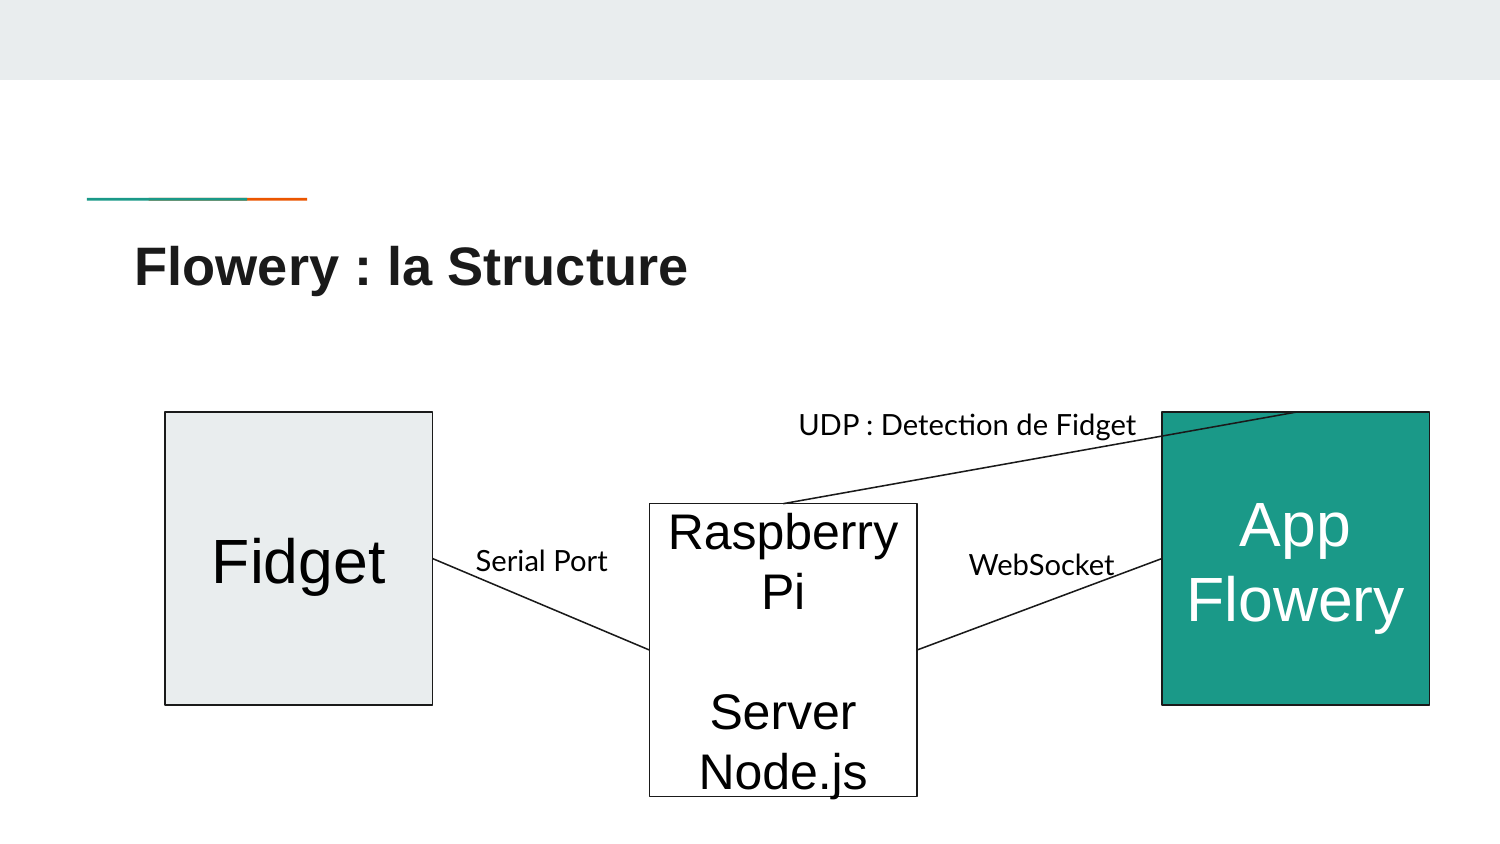

# Flowery : la Structure
UDP : Detection de Fidget
Fidget
App
Flowery
Raspberry Pi

Server Node.js
Serial Port
WebSocket